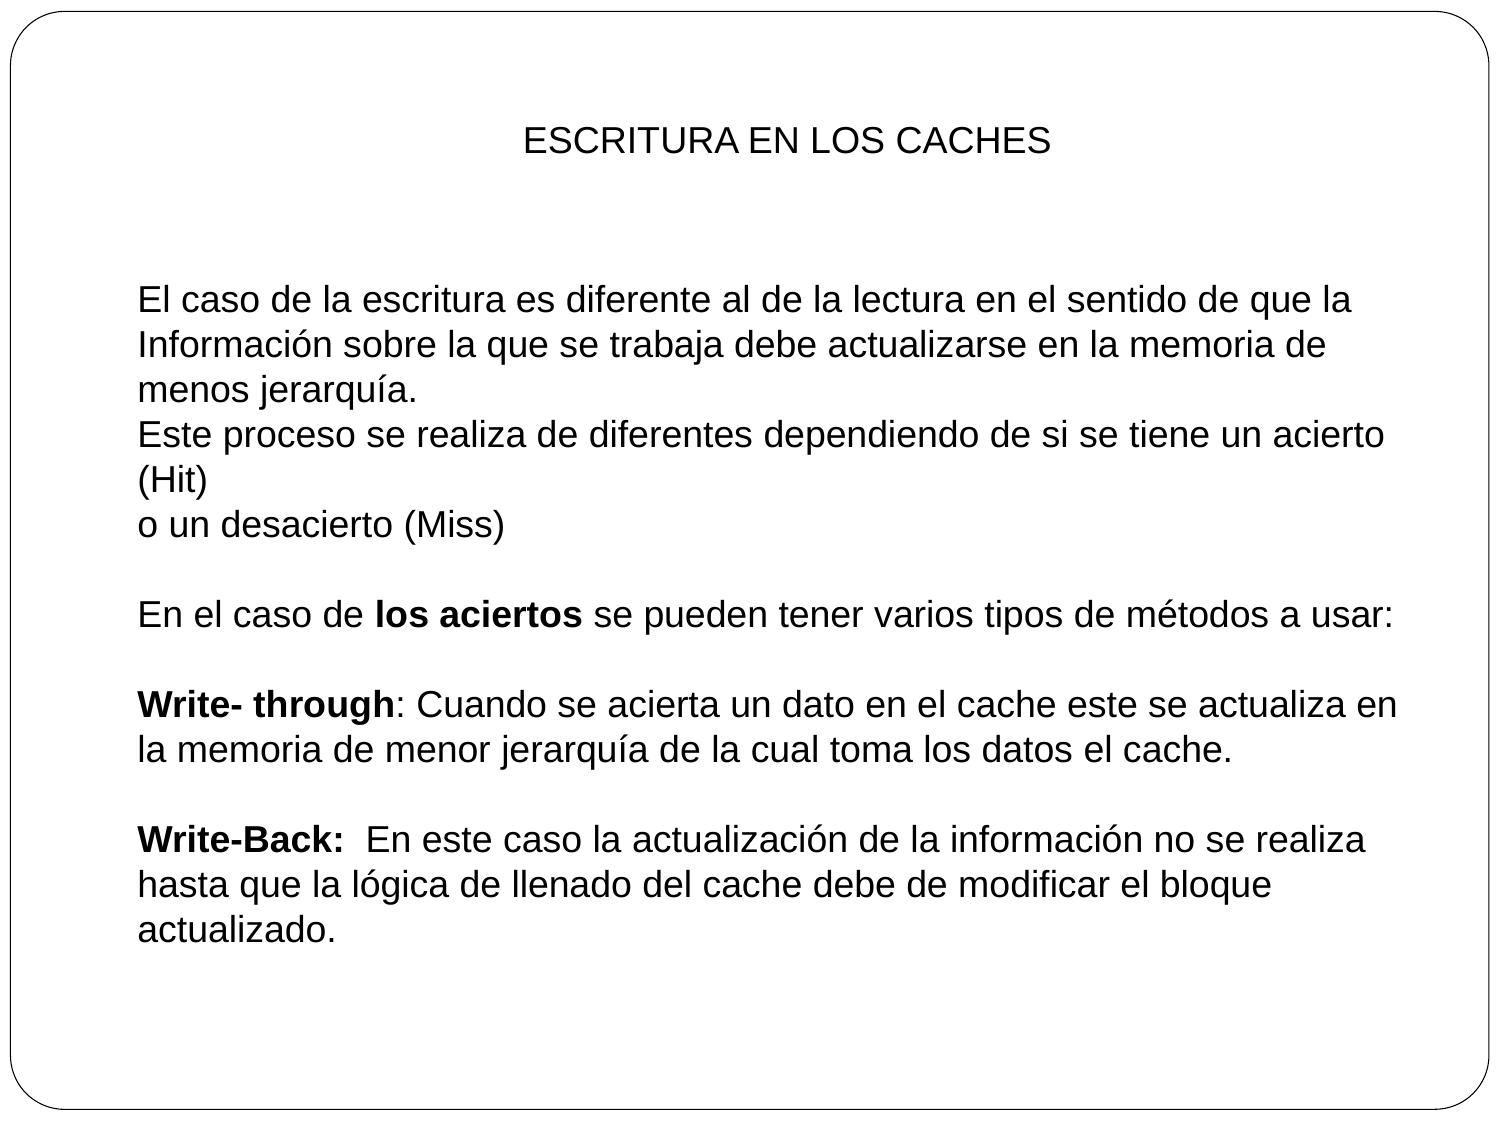

# ESCRITURA EN LOS CACHES
El caso de la escritura es diferente al de la lectura en el sentido de que la
Información sobre la que se trabaja debe actualizarse en la memoria de
menos jerarquía.
Este proceso se realiza de diferentes dependiendo de si se tiene un acierto (Hit)
o un desacierto (Miss)

En el caso de los aciertos se pueden tener varios tipos de métodos a usar:

Write- through: Cuando se acierta un dato en el cache este se actualiza en
la memoria de menor jerarquía de la cual toma los datos el cache.

Write-Back:  En este caso la actualización de la información no se realiza
hasta que la lógica de llenado del cache debe de modificar el bloque
actualizado.